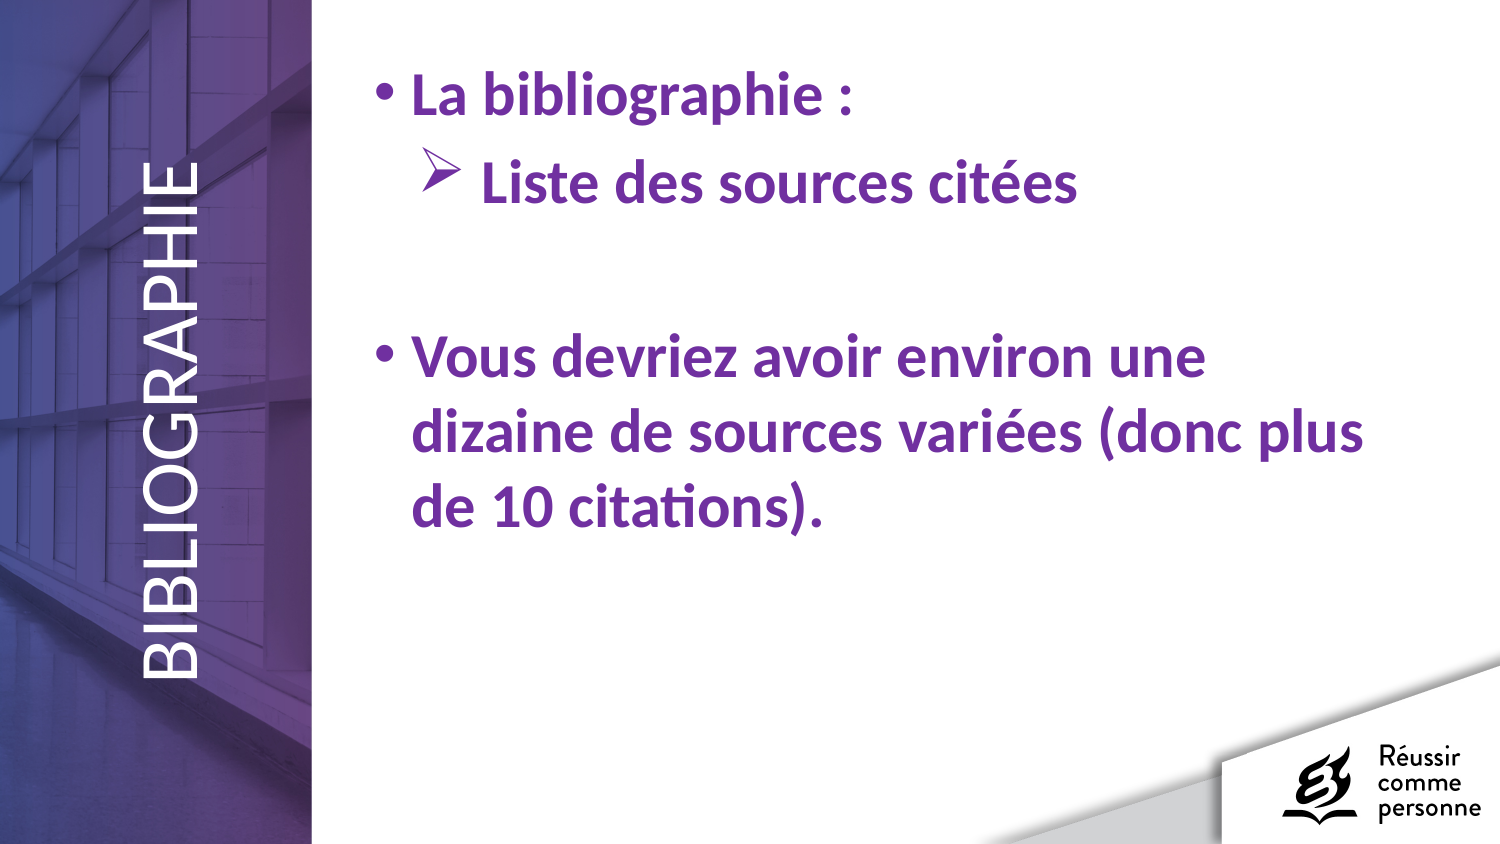

La bibliographie :
 Liste des sources citées

Vous devriez avoir environ une dizaine de sources variées (donc plus de 10 citations).

BIBLIOGRAPHIE